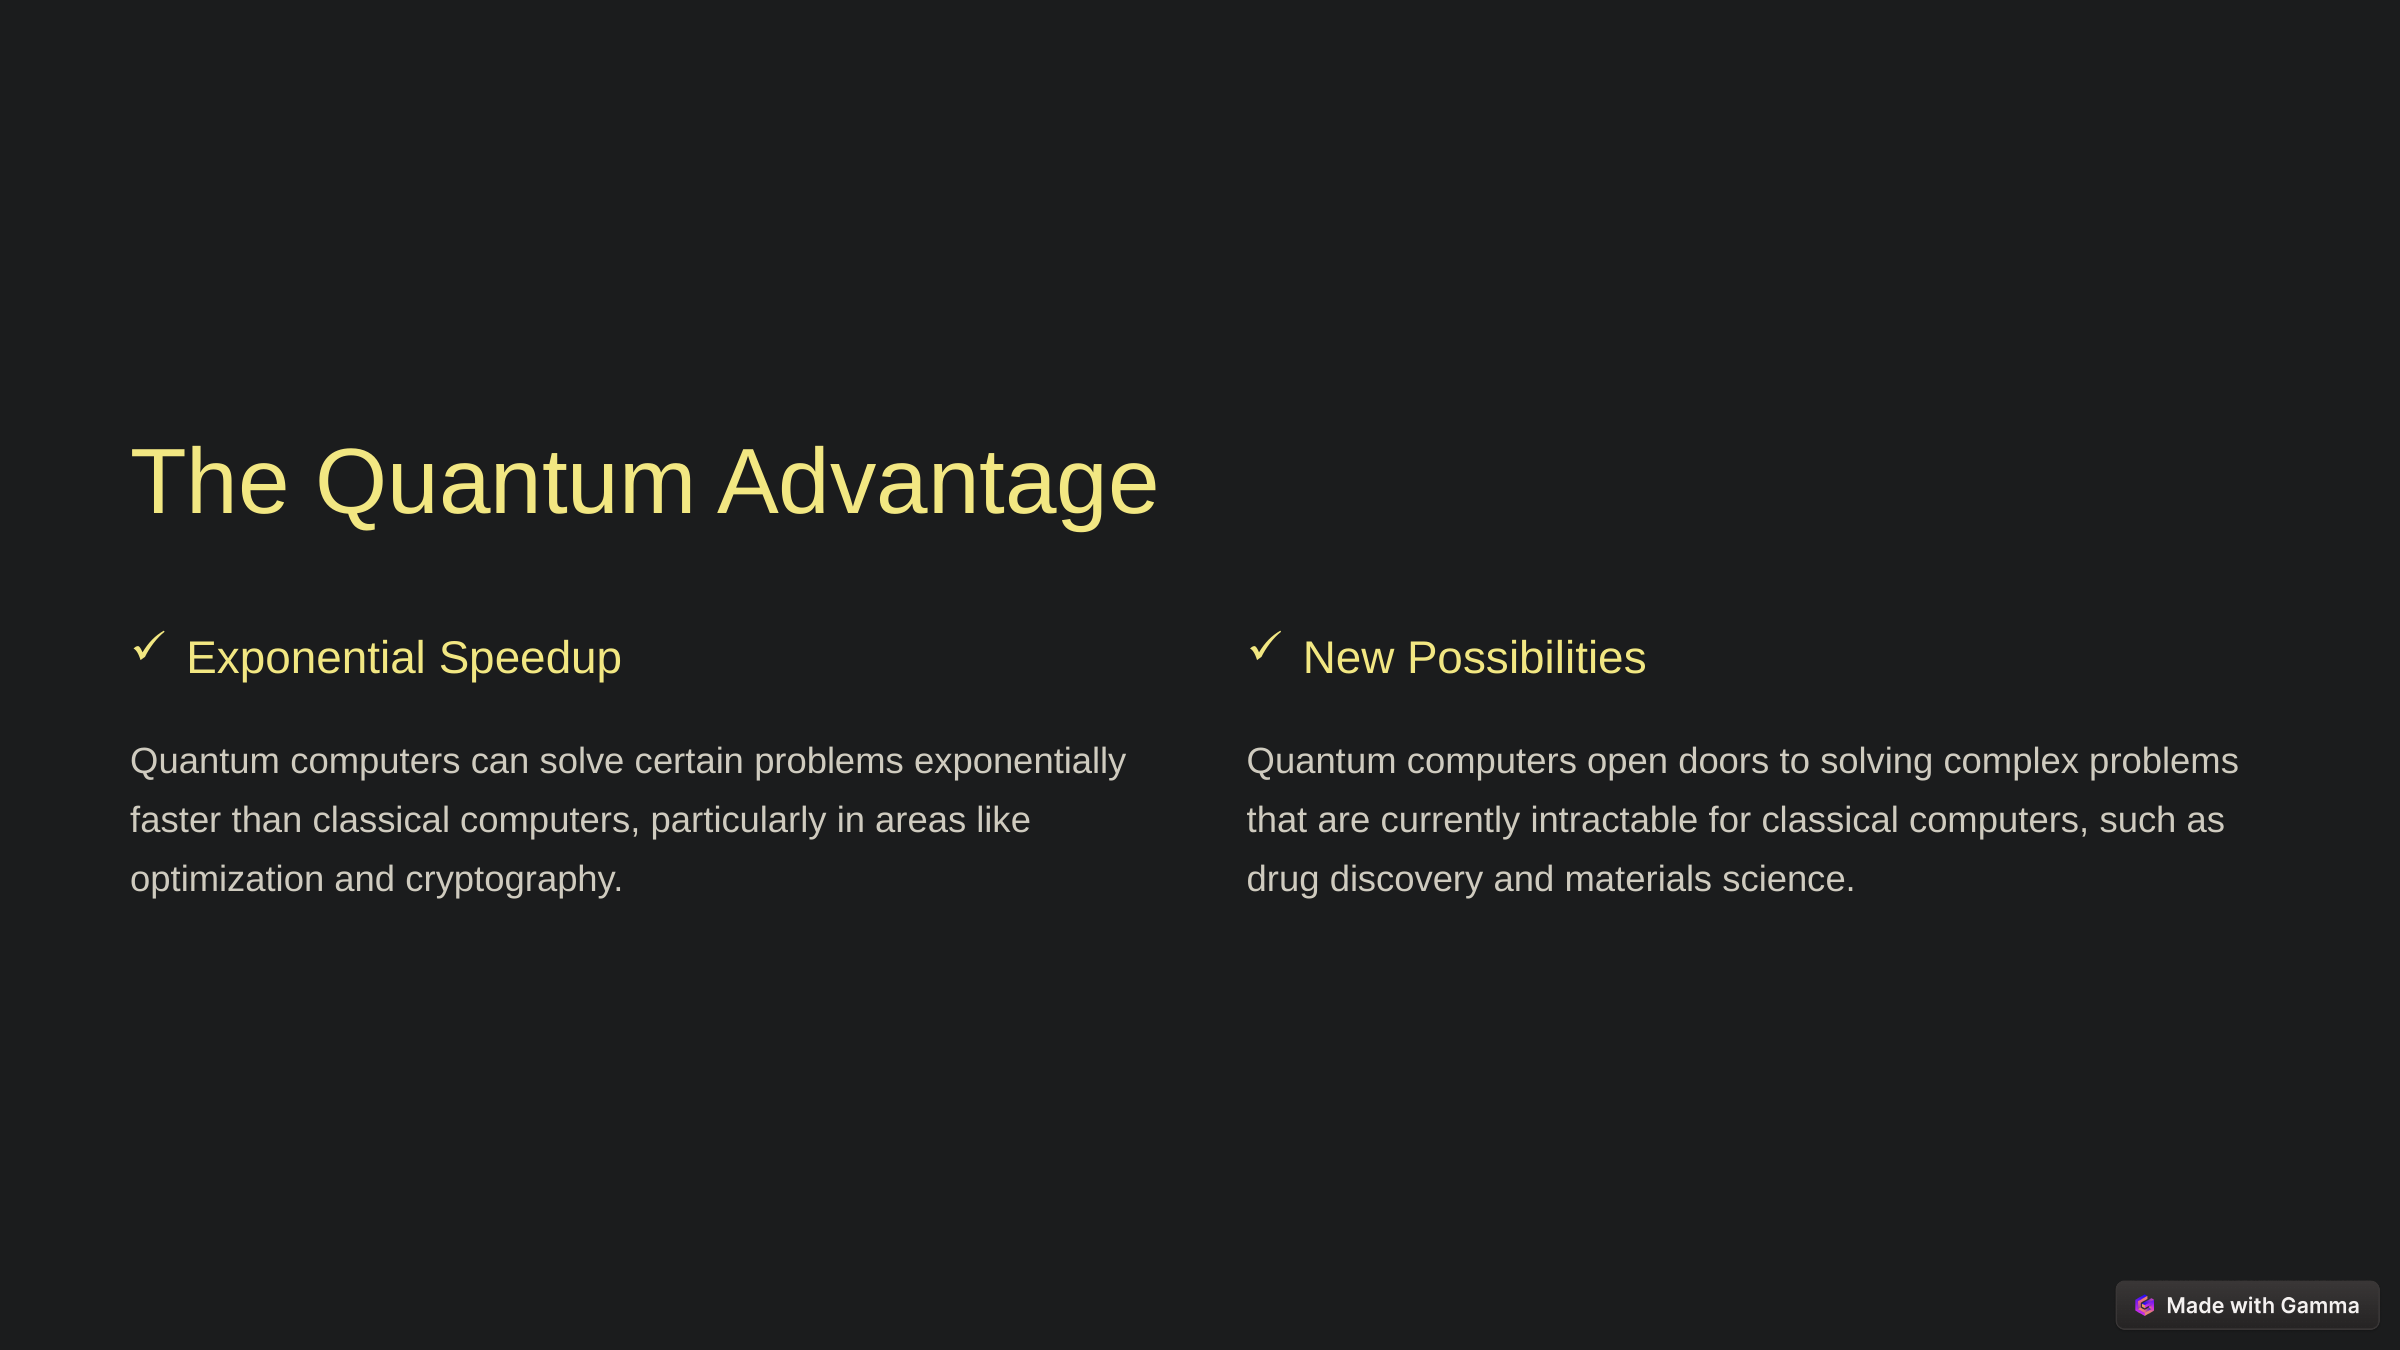

The Quantum Advantage
Exponential Speedup
New Possibilities
Quantum computers can solve certain problems exponentially faster than classical computers, particularly in areas like optimization and cryptography.
Quantum computers open doors to solving complex problems that are currently intractable for classical computers, such as drug discovery and materials science.